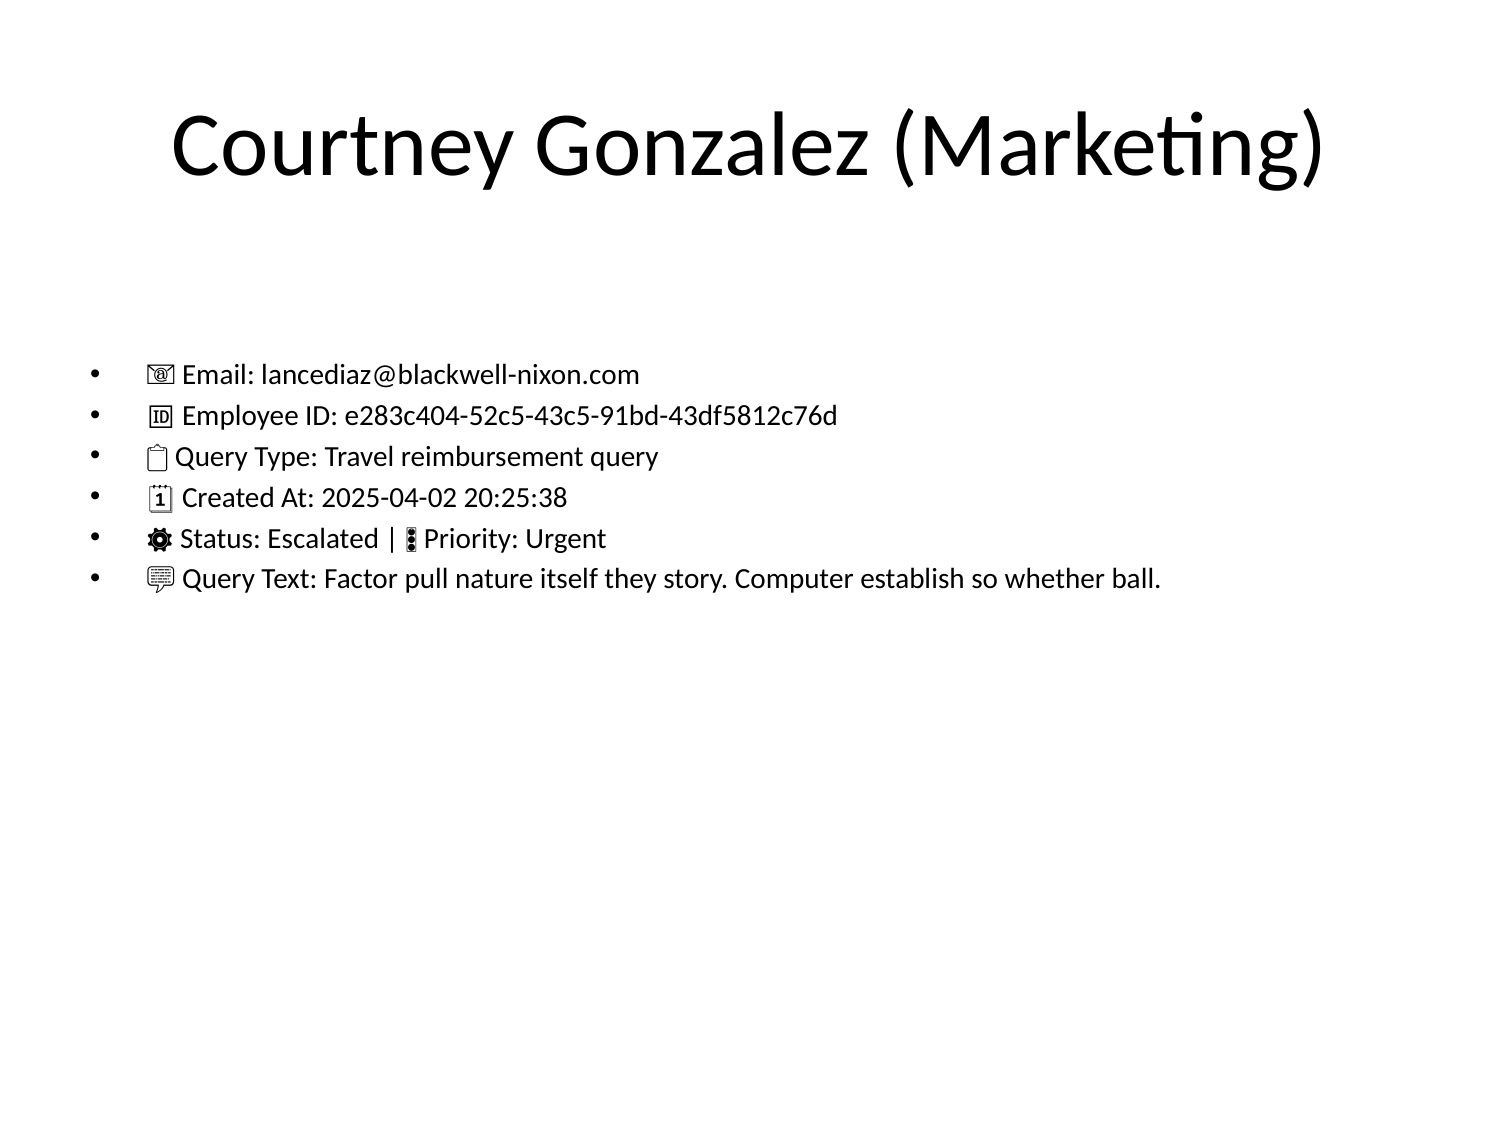

# Courtney Gonzalez (Marketing)

📧 Email: lancediaz@blackwell-nixon.com
🆔 Employee ID: e283c404-52c5-43c5-91bd-43df5812c76d
📋 Query Type: Travel reimbursement query
🗓 Created At: 2025-04-02 20:25:38
⚙ Status: Escalated | 🚦 Priority: Urgent
💬 Query Text: Factor pull nature itself they story. Computer establish so whether ball.